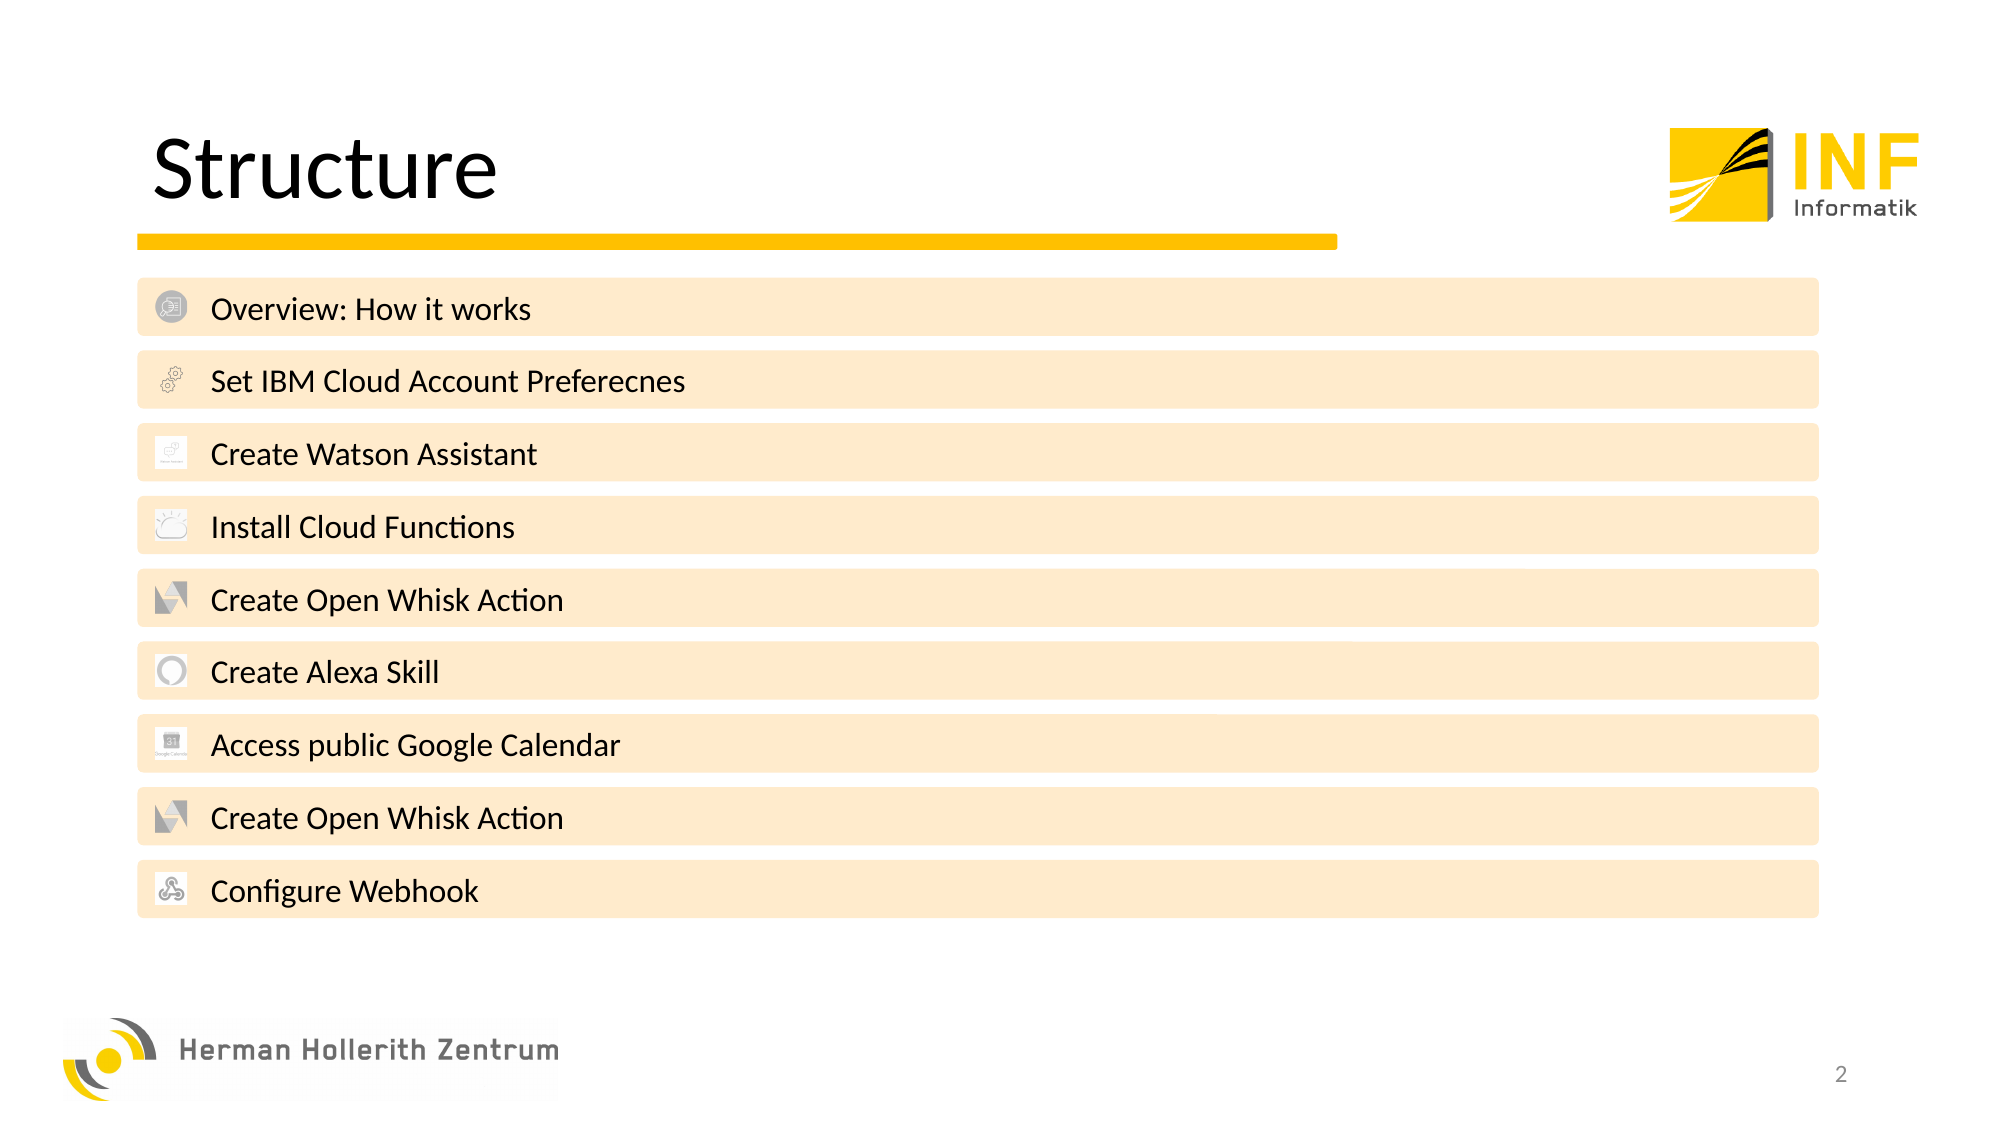

# Structure
Overview: How it works
Set IBM Cloud Account Preferecnes
Create Watson Assistant
Install Cloud Functions
Create Open Whisk Action
Create Alexa Skill
Access public Google Calendar
Create Open Whisk Action
Configure Webhook
2